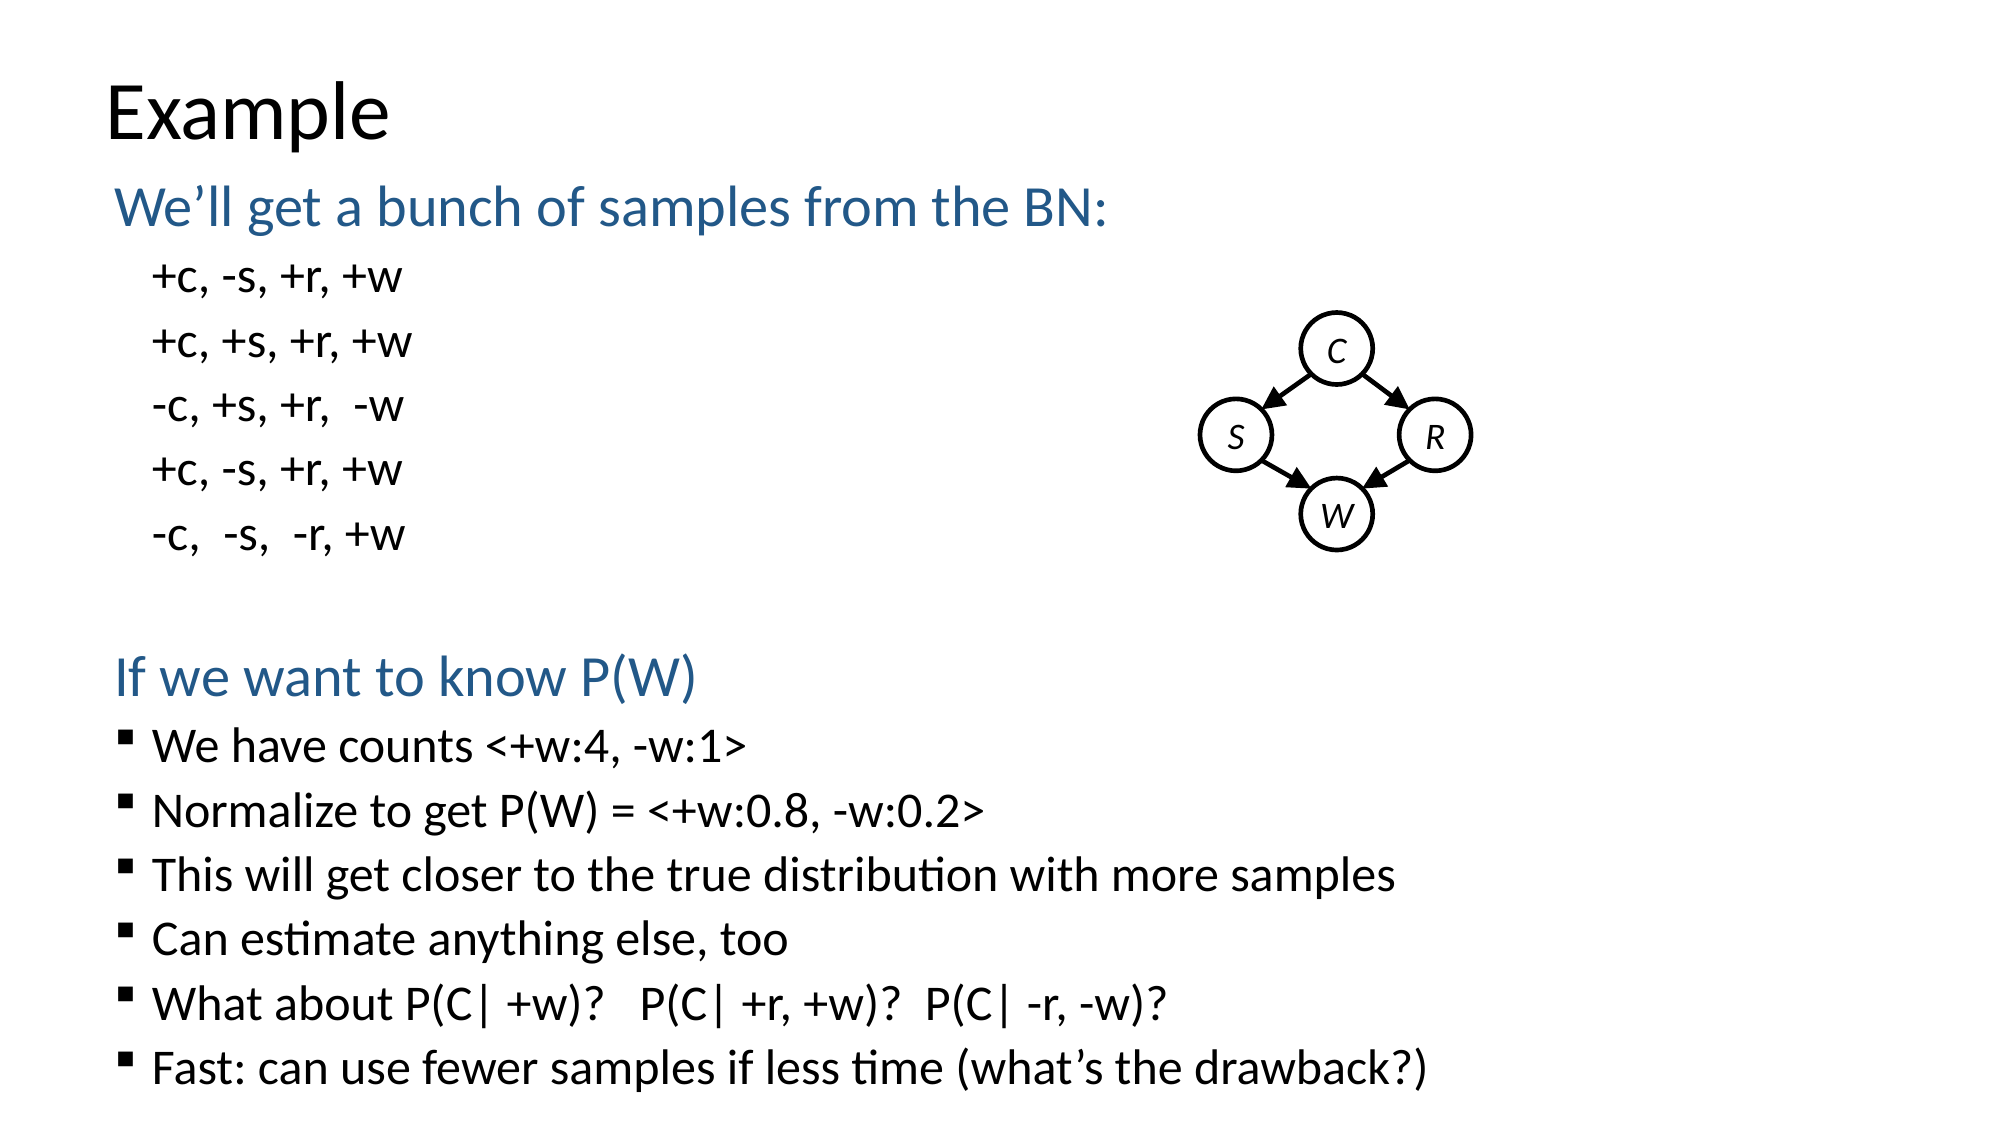

# Example
We’ll get a bunch of samples from the BN:
	+c, -s, +r, +w
	+c, +s, +r, +w
	-c, +s, +r,  -w
	+c, -s, +r, +w
	-c,  -s,  -r, +w

If we want to know P(W)
We have counts <+w:4, -w:1>
Normalize to get P(W) = <+w:0.8, -w:0.2>
This will get closer to the true distribution with more samples
Can estimate anything else, too
What about P(C| +w)?   P(C| +r, +w)?  P(C| -r, -w)?
Fast: can use fewer samples if less time (what’s the drawback?)
C
S
R
W